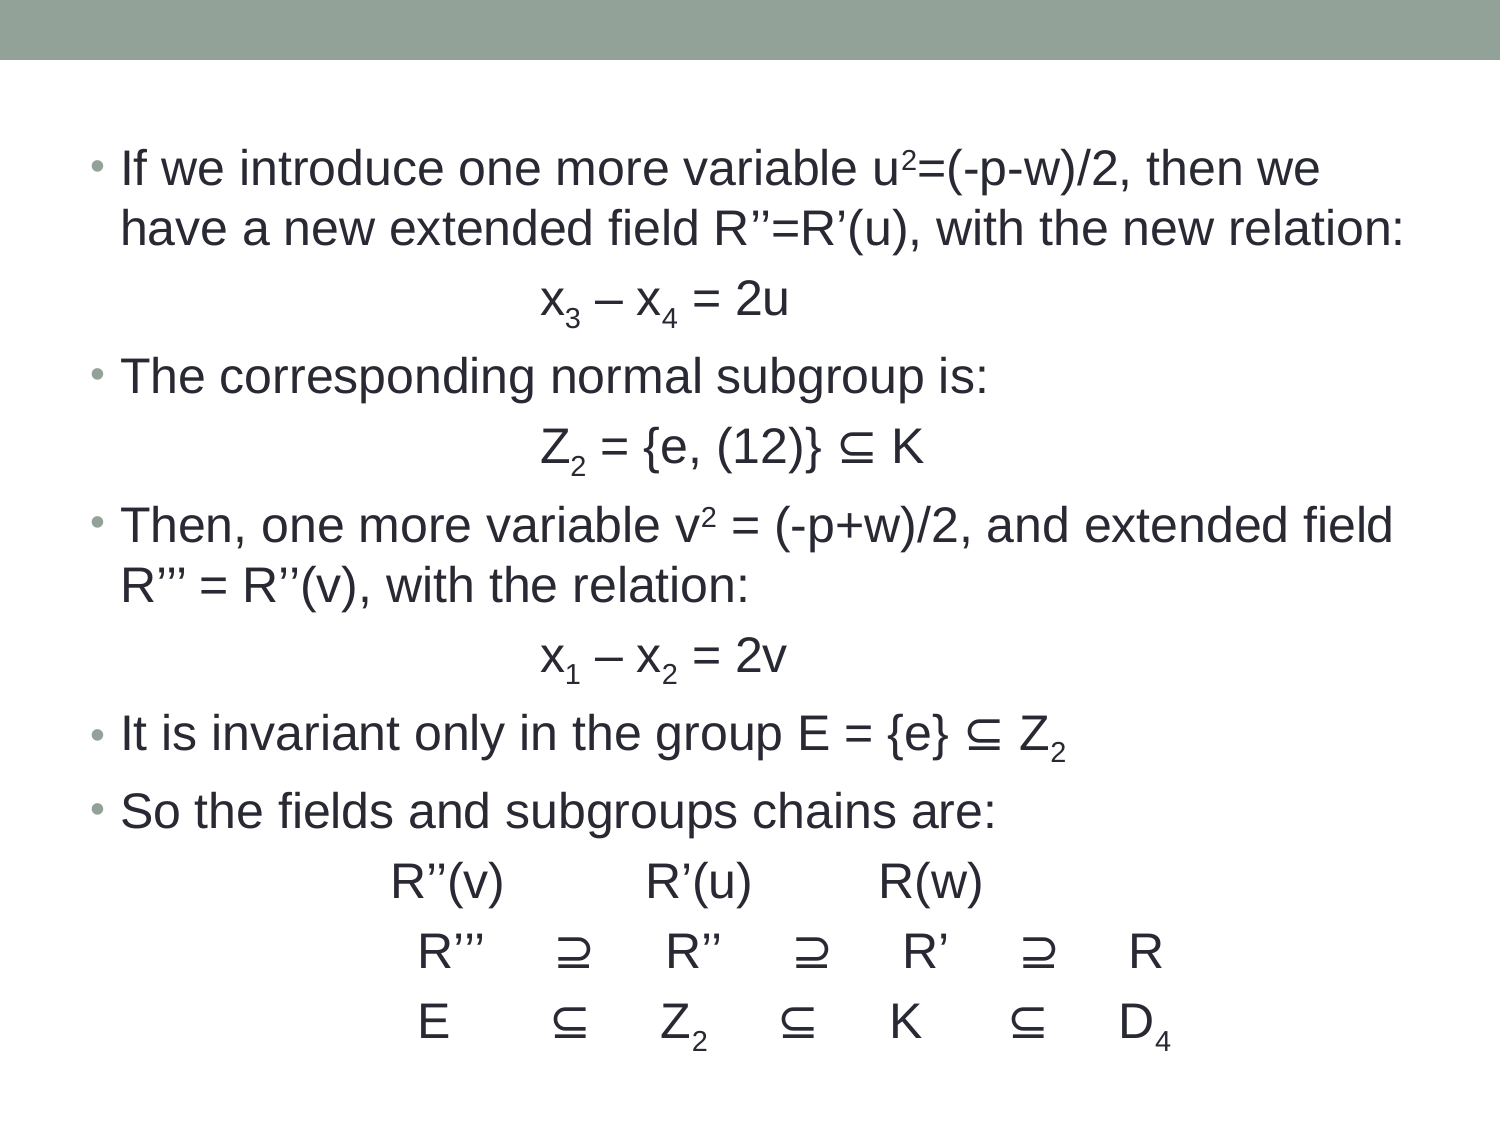

If we introduce one more variable u2=(-p-w)/2, then we have a new extended field R’’=R’(u), with the new relation:
			x3 – x4 = 2u
The corresponding normal subgroup is:
			Z2 = {e, (12)} ⊆ K
Then, one more variable v2 = (-p+w)/2, and extended field R’’’ = R’’(v), with the relation:
			x1 – x2 = 2v
It is invariant only in the group E = {e} ⊆ Z2
So the fields and subgroups chains are:
		R’’(v)          R’(u)         R(w)
		  R’’’     ⊇     R’’     ⊇     R’     ⊇     R
		  E       ⊆     Z2     ⊆     K      ⊆     D4